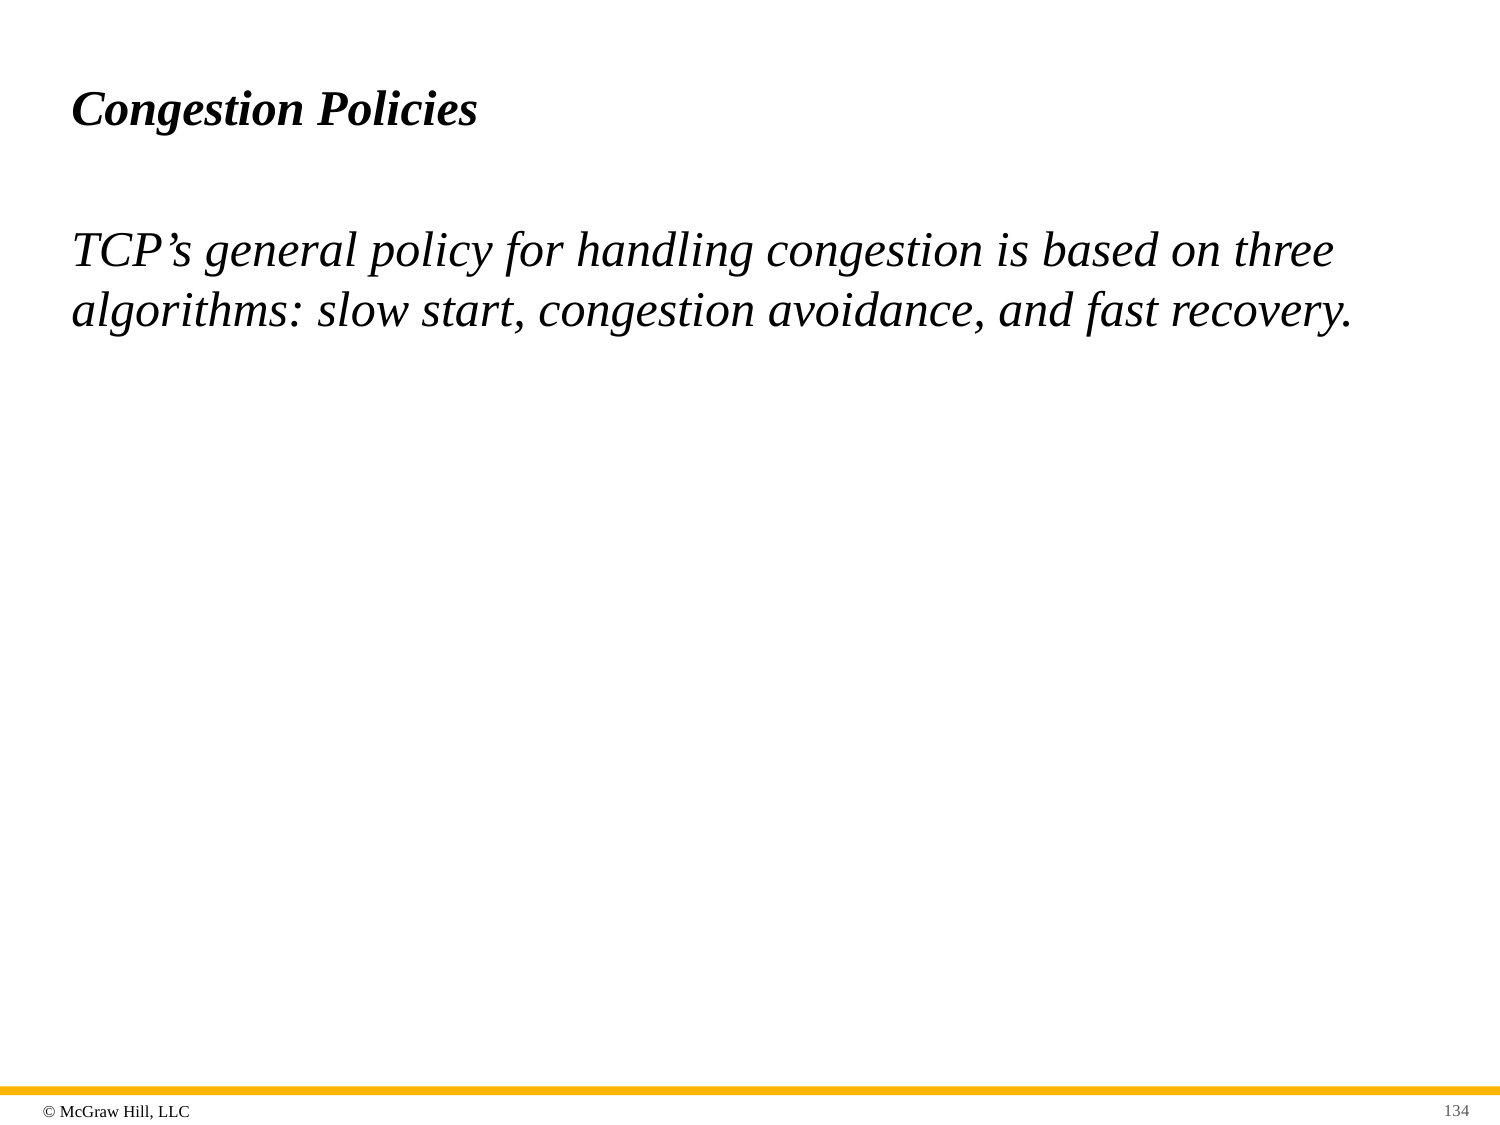

# Congestion Policies
TCP’s general policy for handling congestion is based on three algorithms: slow start, congestion avoidance, and fast recovery.
134